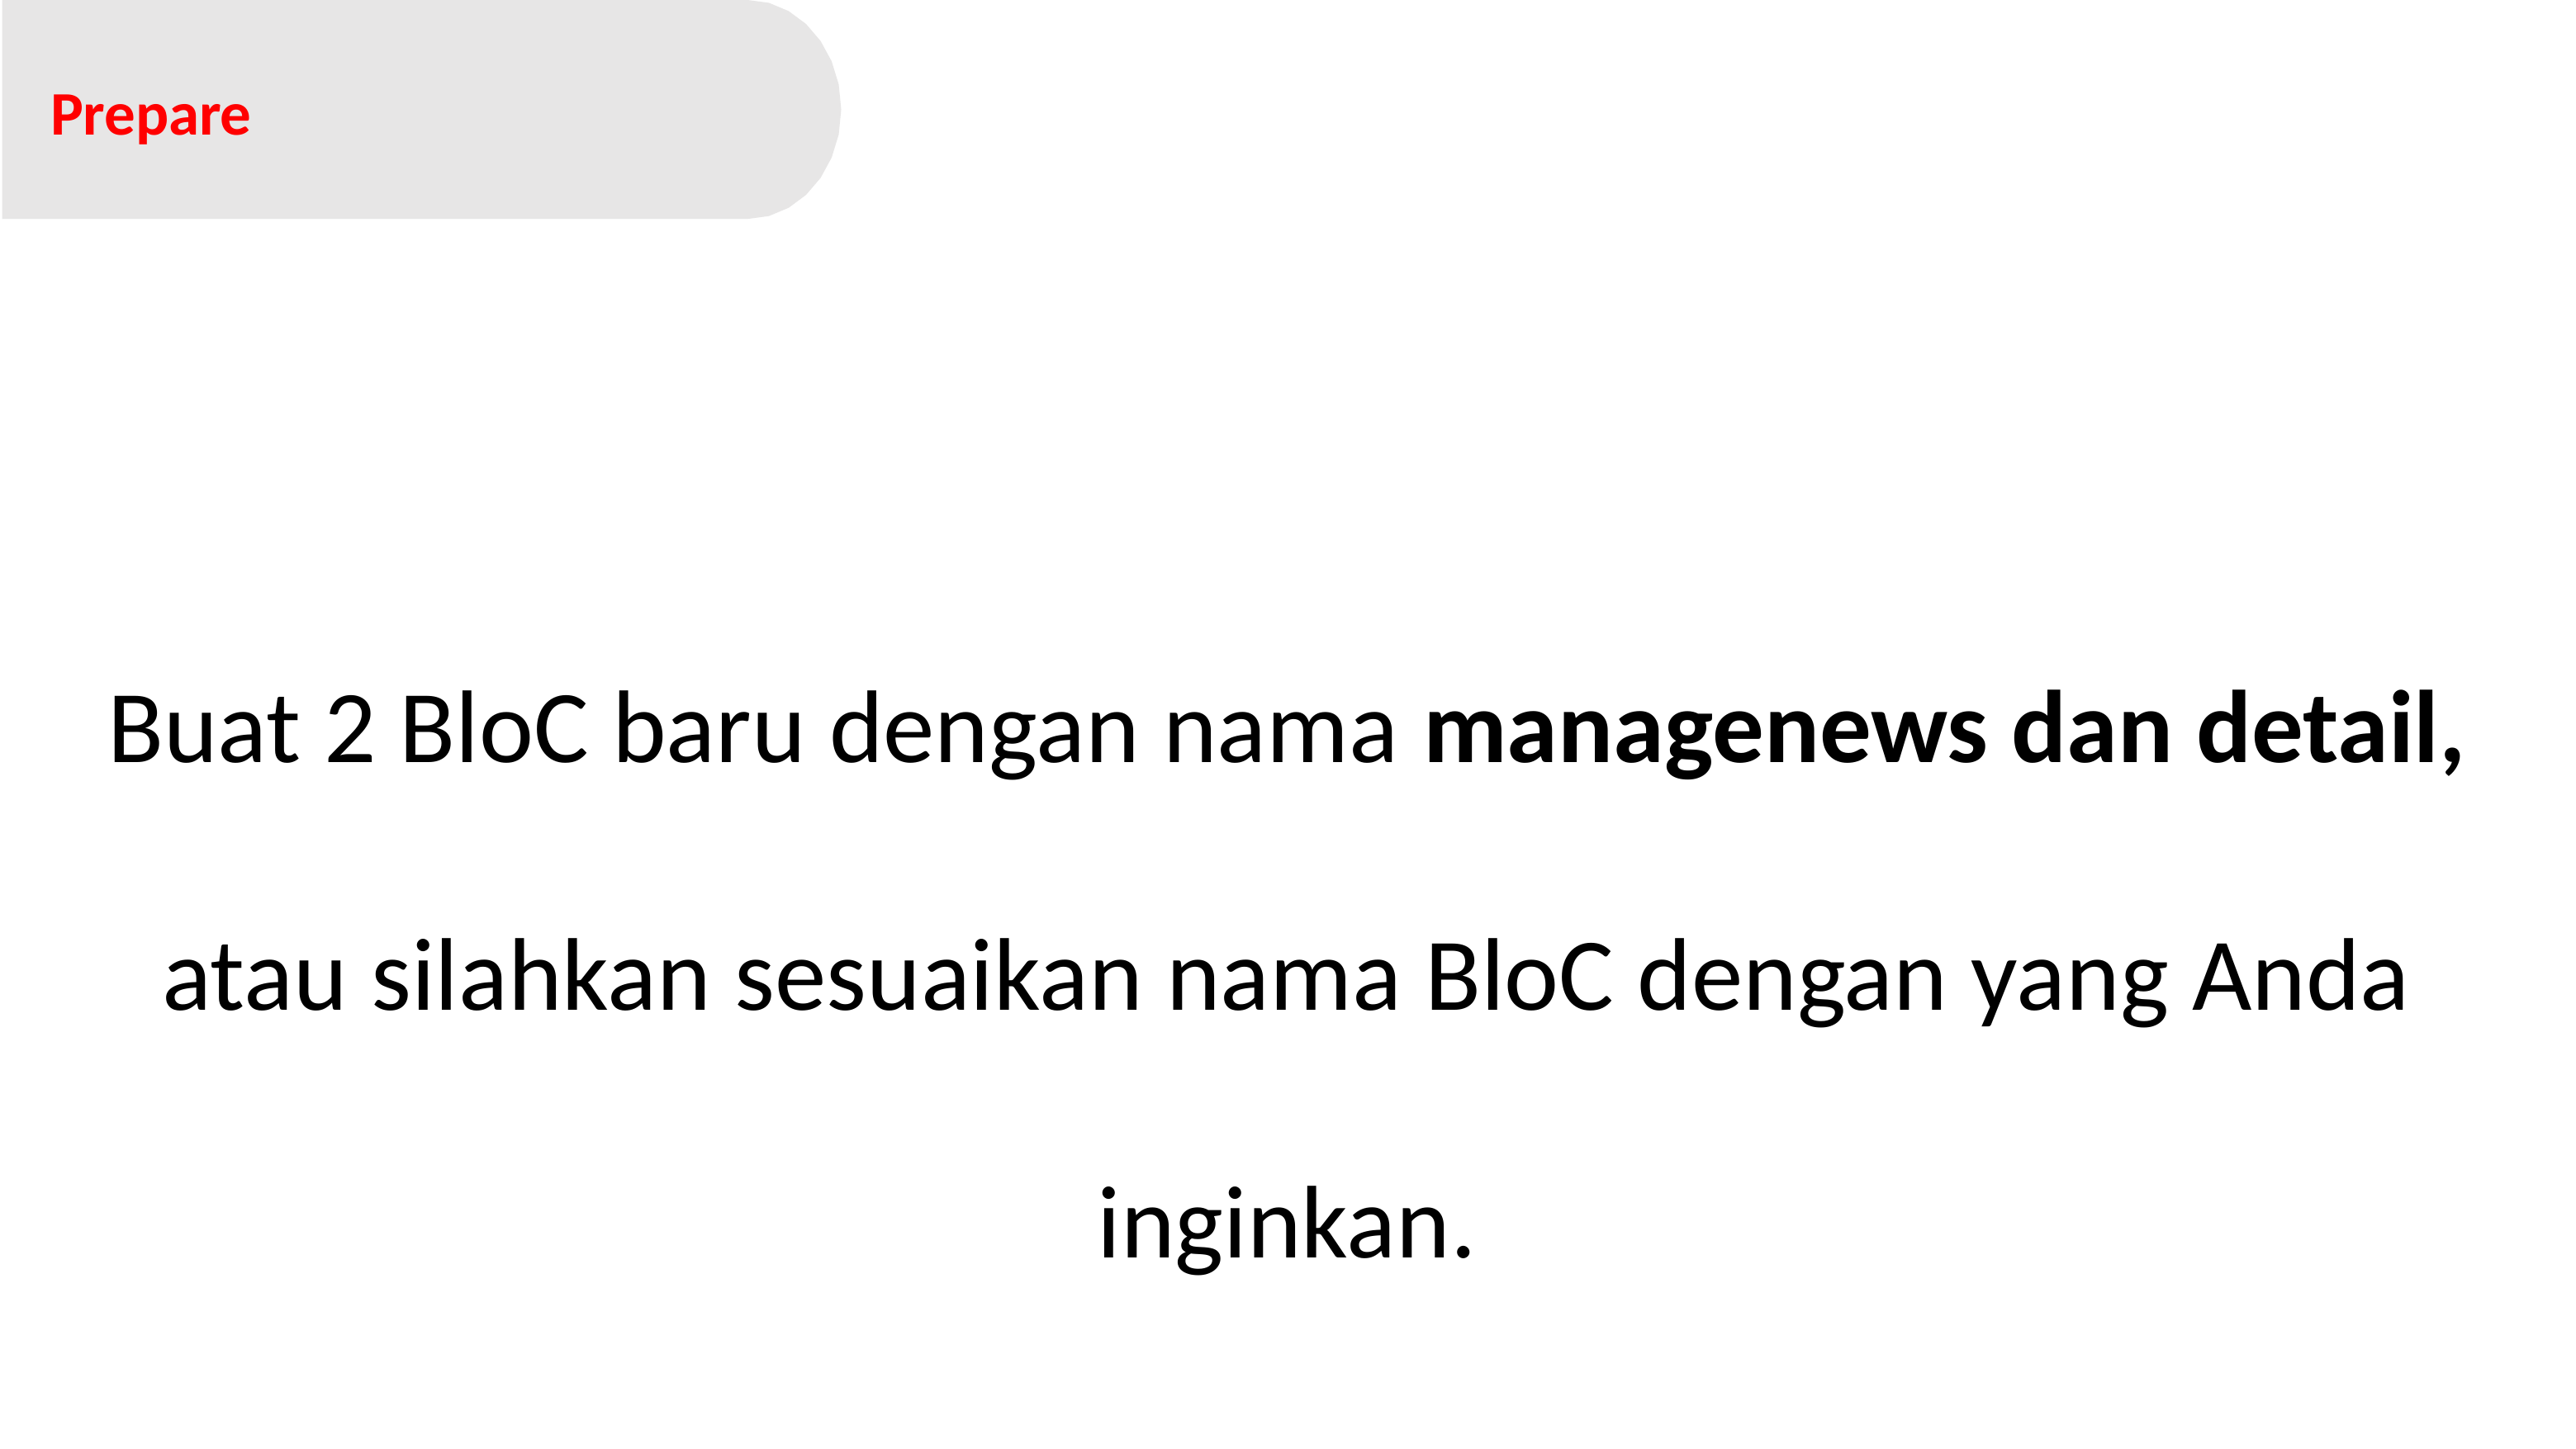

Prepare
Buat 2 BloC baru dengan nama managenews dan detail, atau silahkan sesuaikan nama BloC dengan yang Anda inginkan.